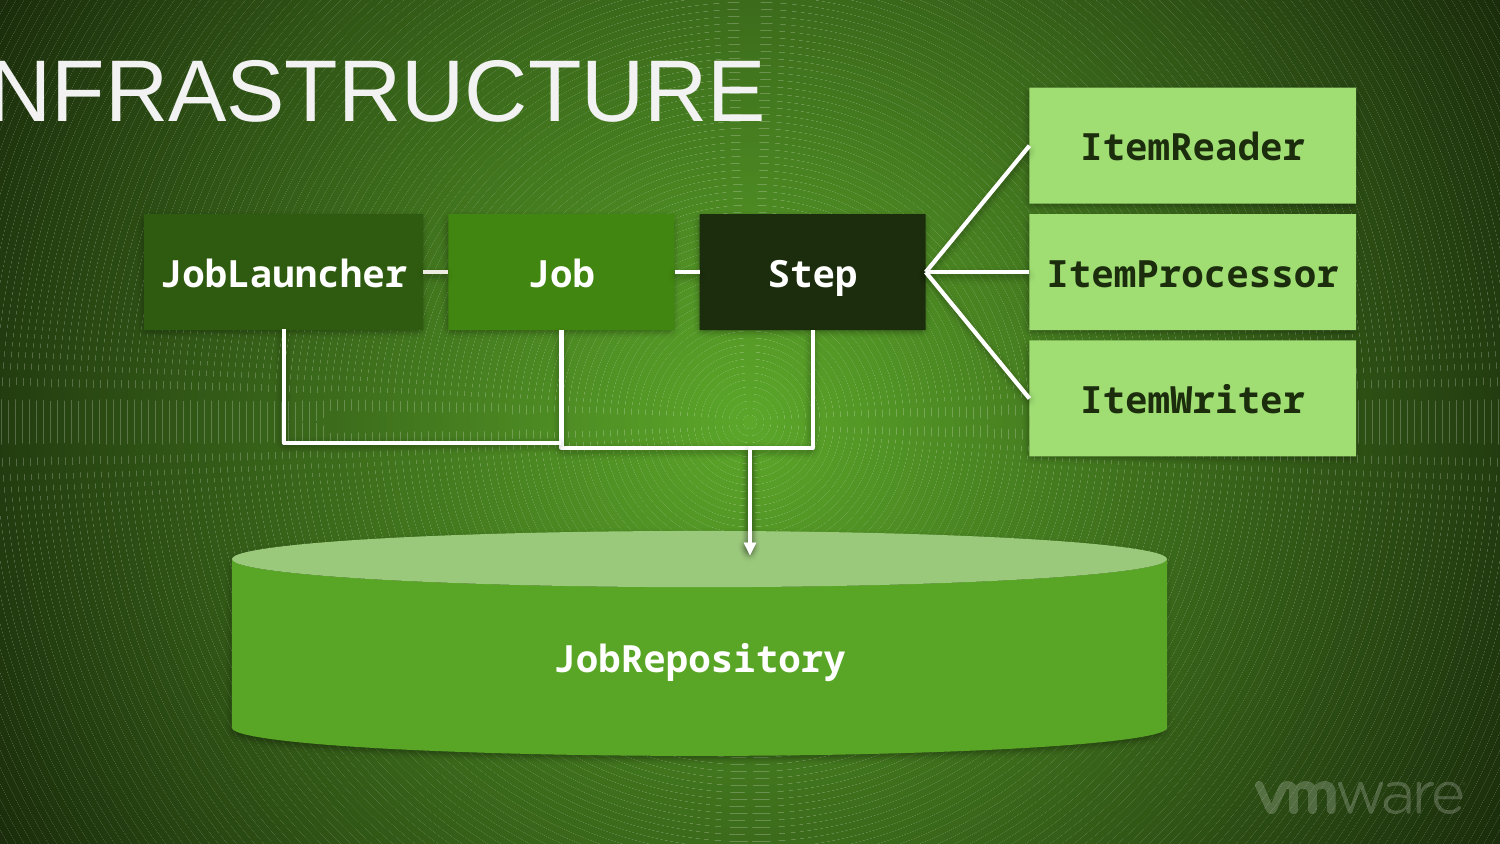

INFRASTRUCTURE
ItemReader
JobLauncher
Job
Step
ItemProcessor
ItemWriter
JobRepository